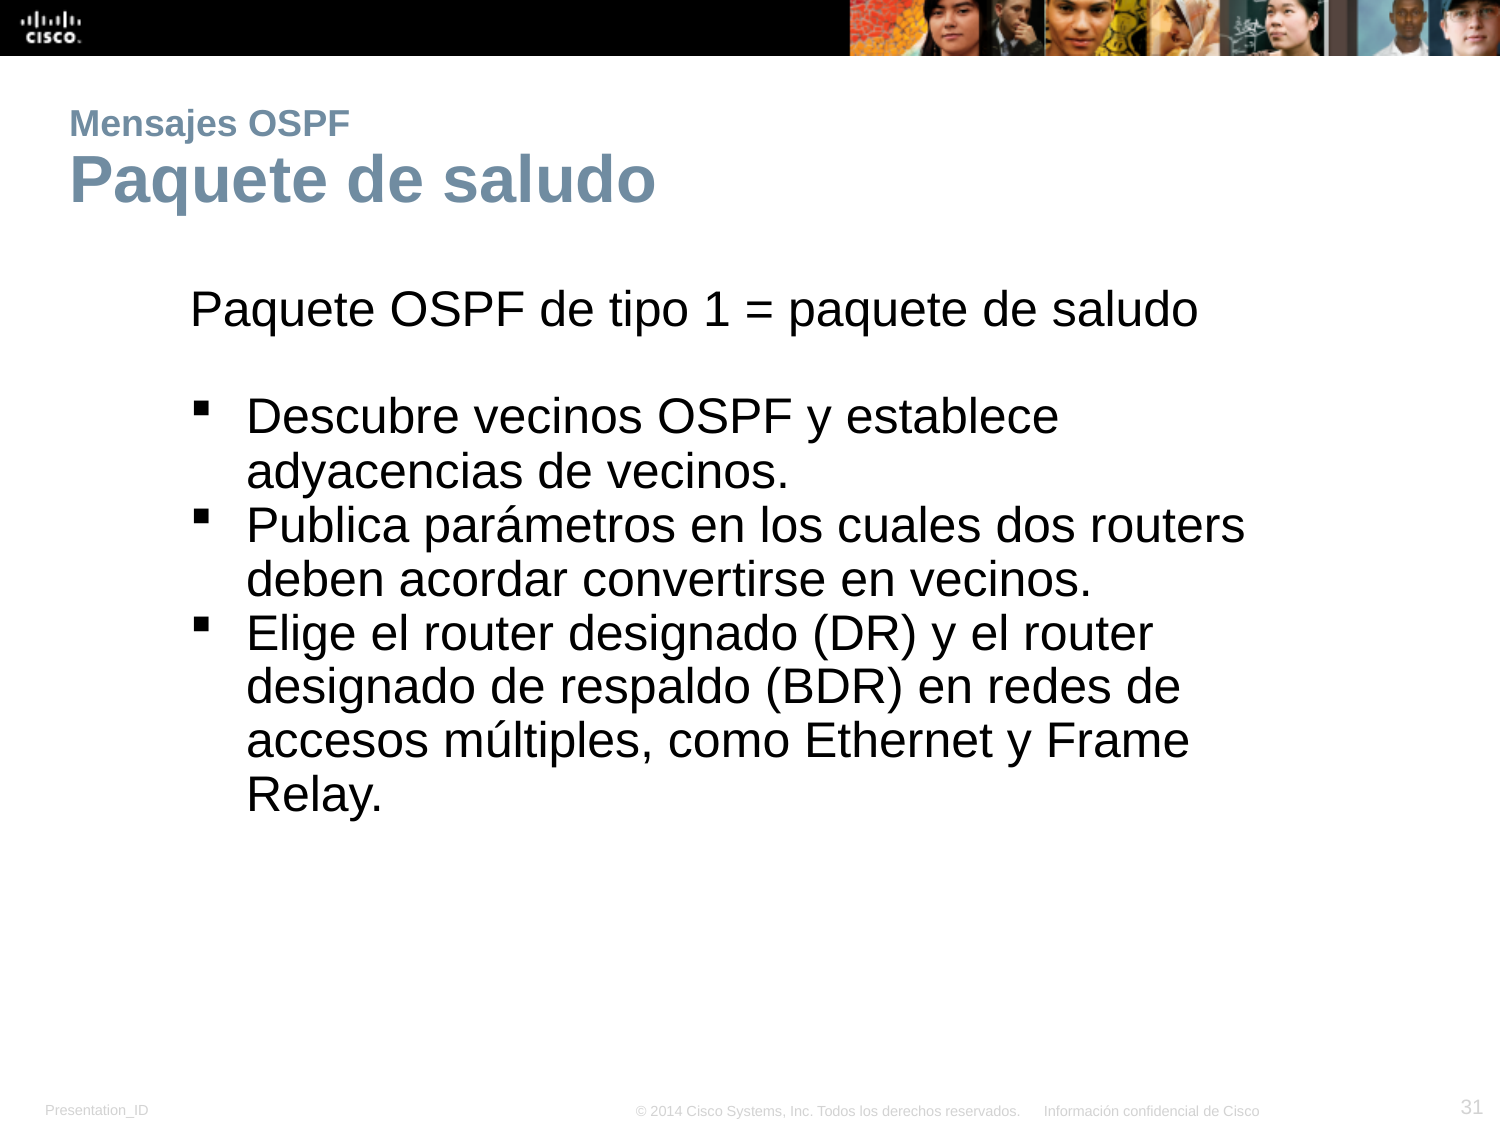

# Mensajes OSPF Paquete de saludo
Paquete OSPF de tipo 1 = paquete de saludo

Descubre vecinos OSPF y establece adyacencias de vecinos.
Publica parámetros en los cuales dos routers deben acordar convertirse en vecinos.
Elige el router designado (DR) y el router designado de respaldo (BDR) en redes de accesos múltiples, como Ethernet y Frame Relay.